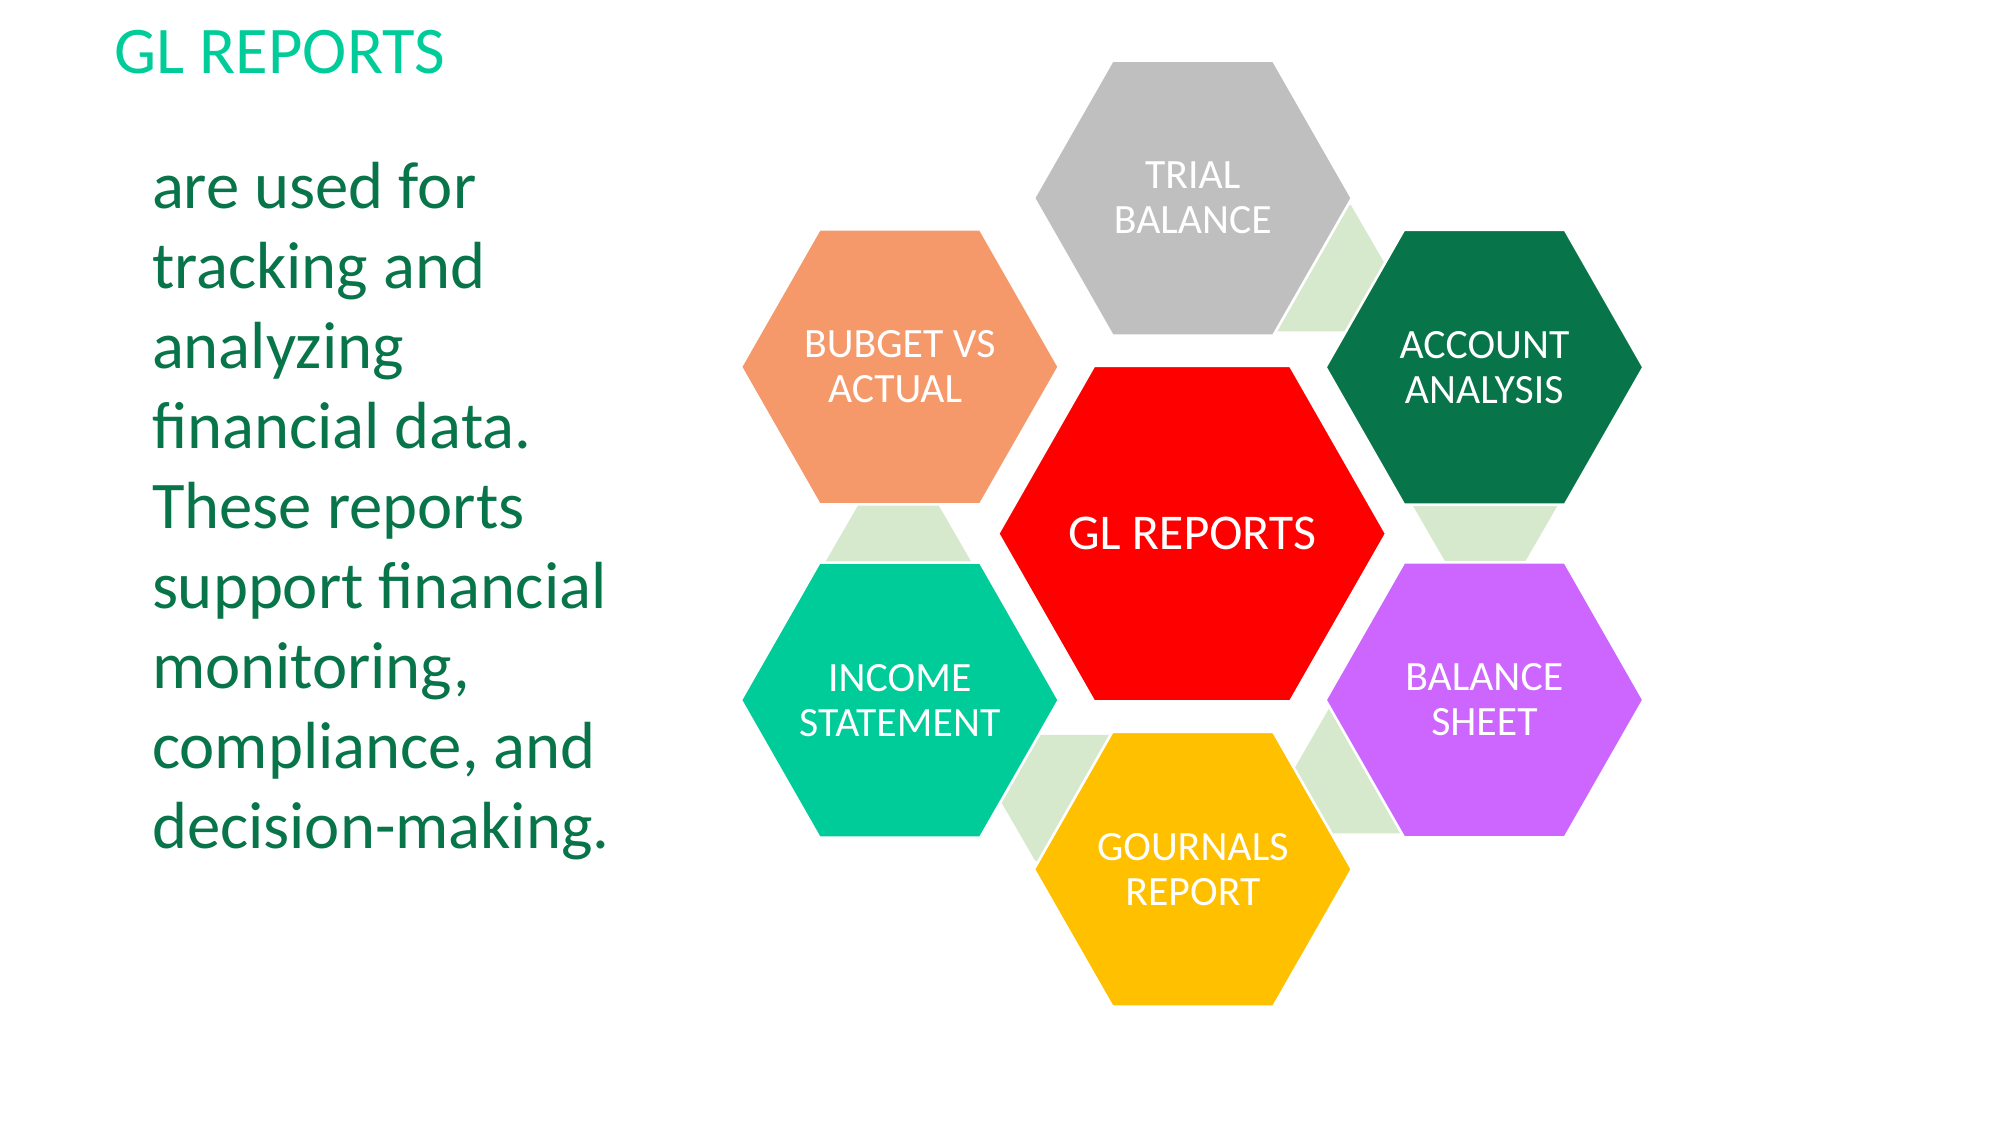

GL REPORTS

GL REPORTS
TRIAL BALANCE
ACCOUNT ANALYSIS
BALANCE SHEET
GOURNALS REPORT
INCOME STATEMENT
BUBGET VS ACTUAL
are used for tracking and analyzing financial data. These reports support financial monitoring, compliance, and decision-making.